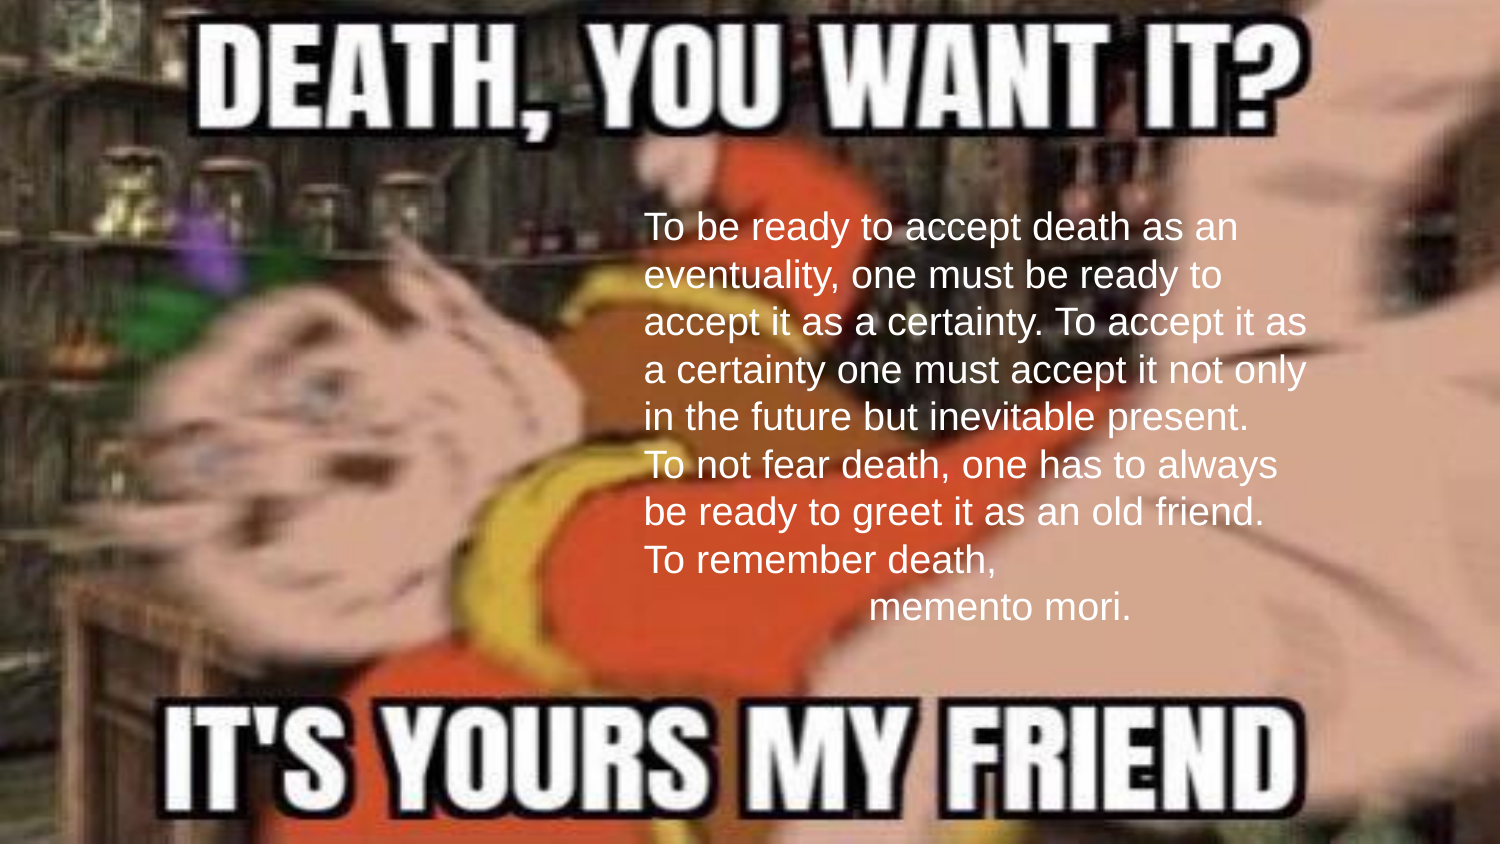

To be ready to accept death as an eventuality, one must be ready to accept it as a certainty. To accept it as a certainty one must accept it not only in the future but inevitable present.
To not fear death, one has to always be ready to greet it as an old friend.
To remember death,
memento mori.